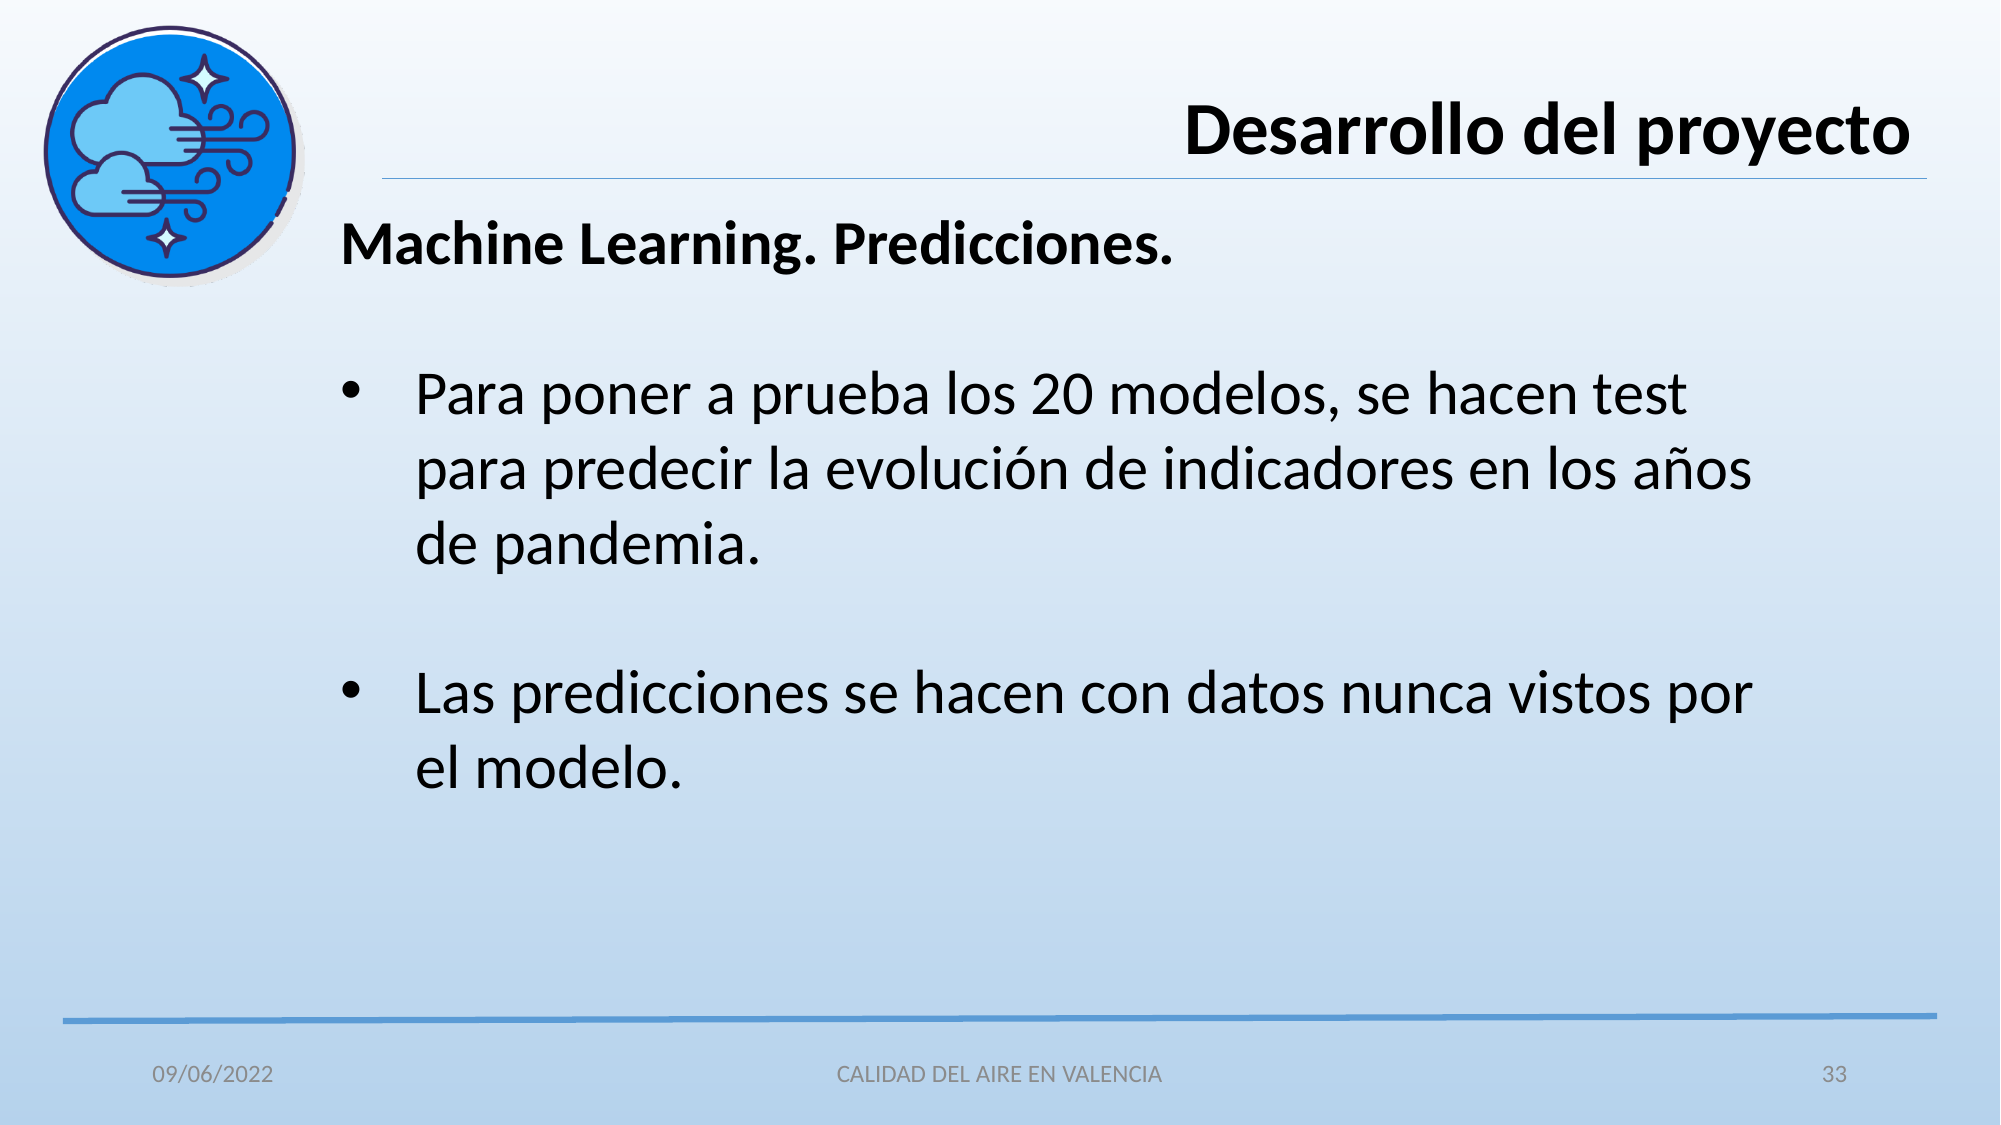

Desarrollo del proyecto
Machine Learning. Predicciones.

Para poner a prueba los 20 modelos, se hacen test para predecir la evolución de indicadores en los años de pandemia.

Las predicciones se hacen con datos nunca vistos por el modelo.
09/06/2022
CALIDAD DEL AIRE EN VALENCIA
33